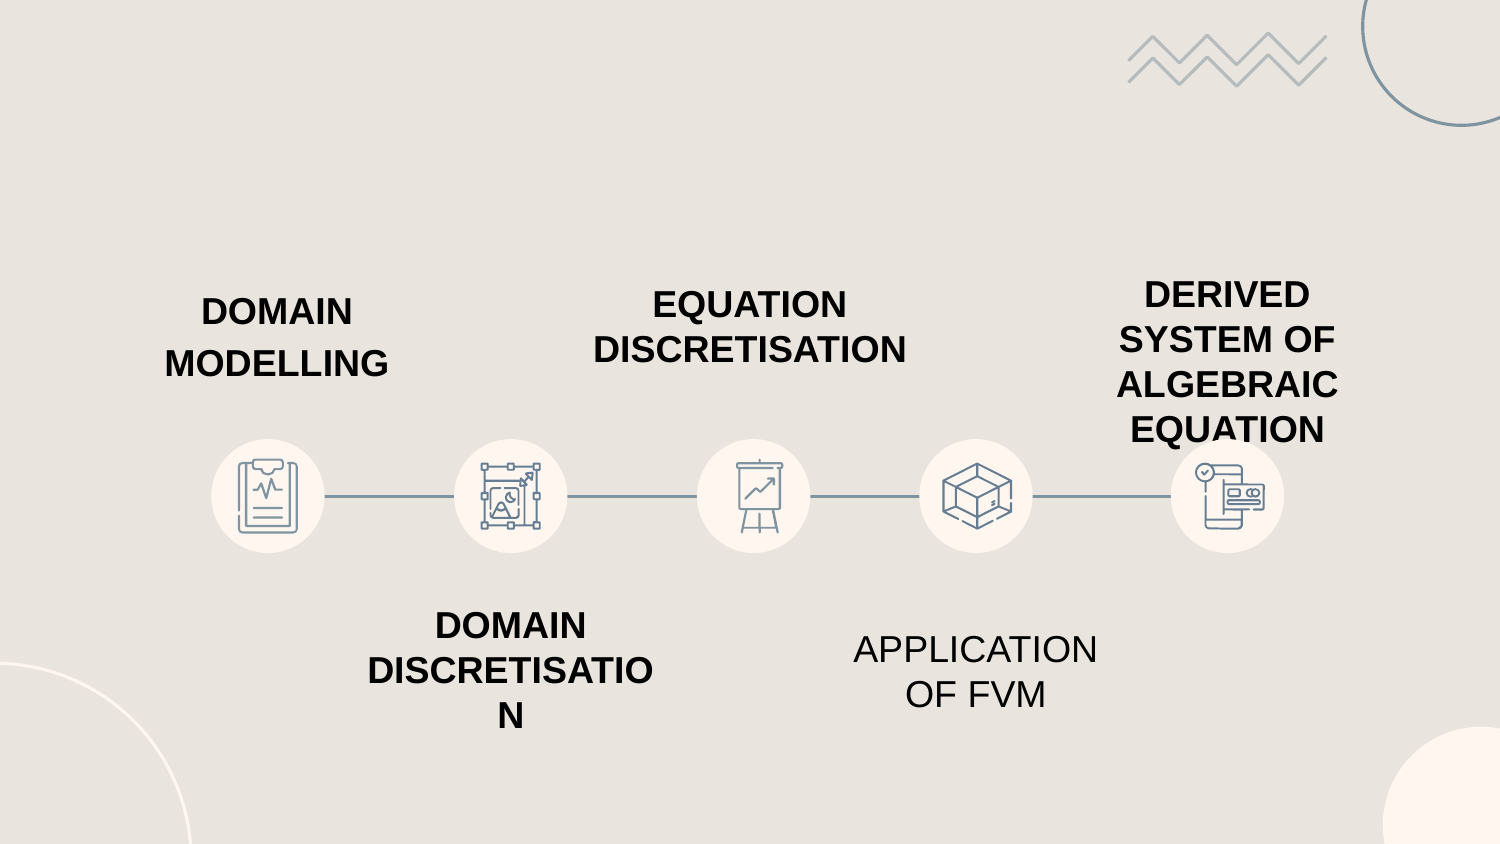

DERIVED SYSTEM OF ALGEBRAIC EQUATION
DOMAIN MODELLING

EQUATION DISCRETISATION

DOMAIN DISCRETISATION
# APPLICATION OF FVM